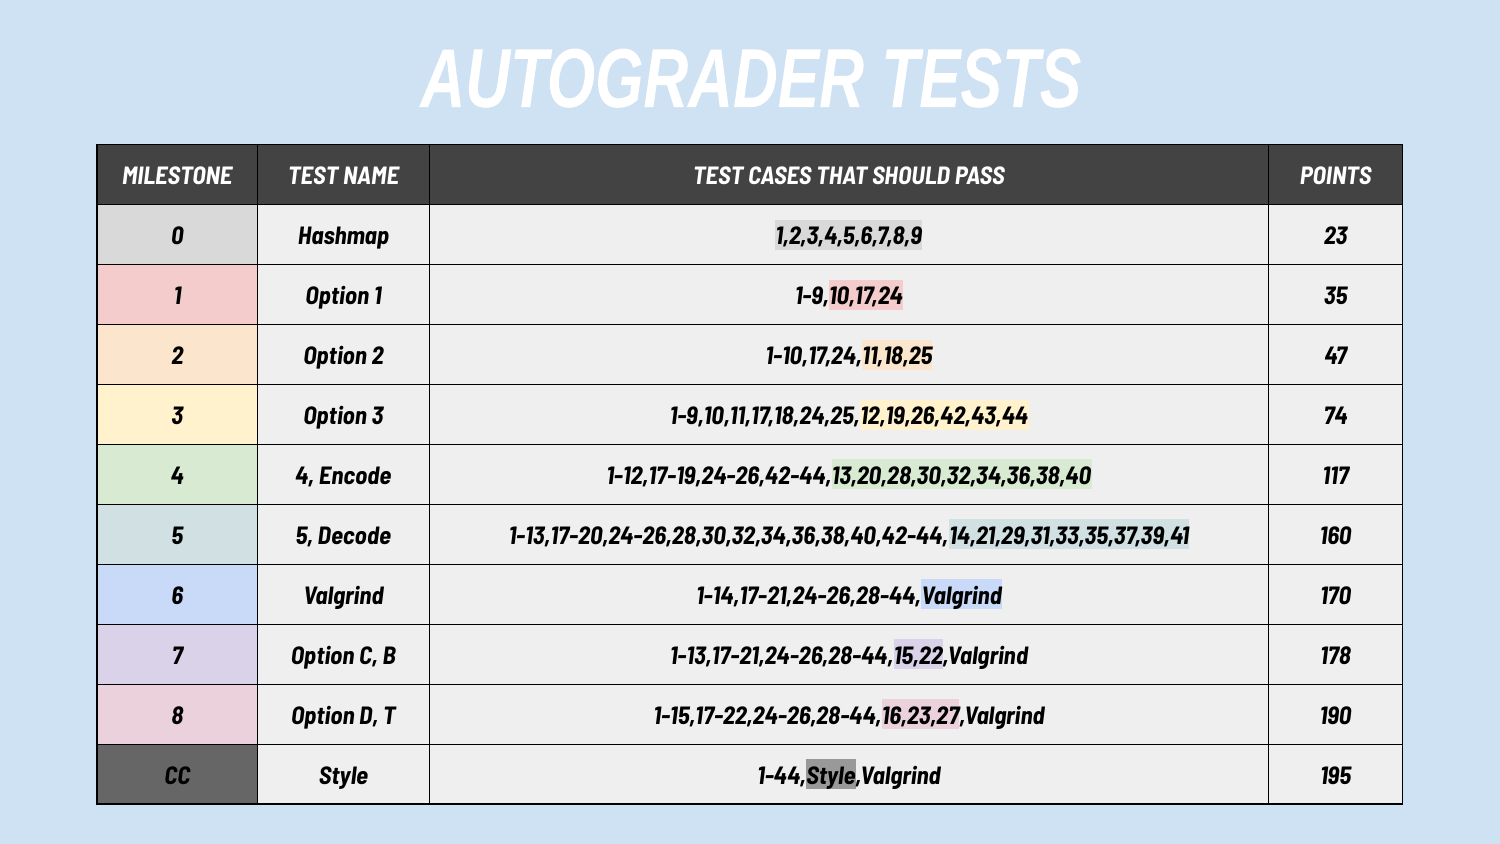

AUTOGRADER TESTS
| MILESTONE | TEST NAME | TEST CASES THAT SHOULD PASS | POINTS |
| --- | --- | --- | --- |
| 0 | Hashmap | 1,2,3,4,5,6,7,8,9 | 23 |
| 1 | Option 1 | 1-9,10,17,24 | 35 |
| 2 | Option 2 | 1-10,17,24,11,18,25 | 47 |
| 3 | Option 3 | 1-9,10,11,17,18,24,25,12,19,26,42,43,44 | 74 |
| 4 | 4, Encode | 1-12,17-19,24-26,42-44,13,20,28,30,32,34,36,38,40 | 117 |
| 5 | 5, Decode | 1-13,17-20,24-26,28,30,32,34,36,38,40,42-44,14,21,29,31,33,35,37,39,41 | 160 |
| 6 | Valgrind | 1-14,17-21,24-26,28-44,Valgrind | 170 |
| 7 | Option C, B | 1-13,17-21,24-26,28-44,15,22,Valgrind | 178 |
| 8 | Option D, T | 1-15,17-22,24-26,28-44,16,23,27,Valgrind | 190 |
| CC | Style | 1-44,Style,Valgrind | 195 |